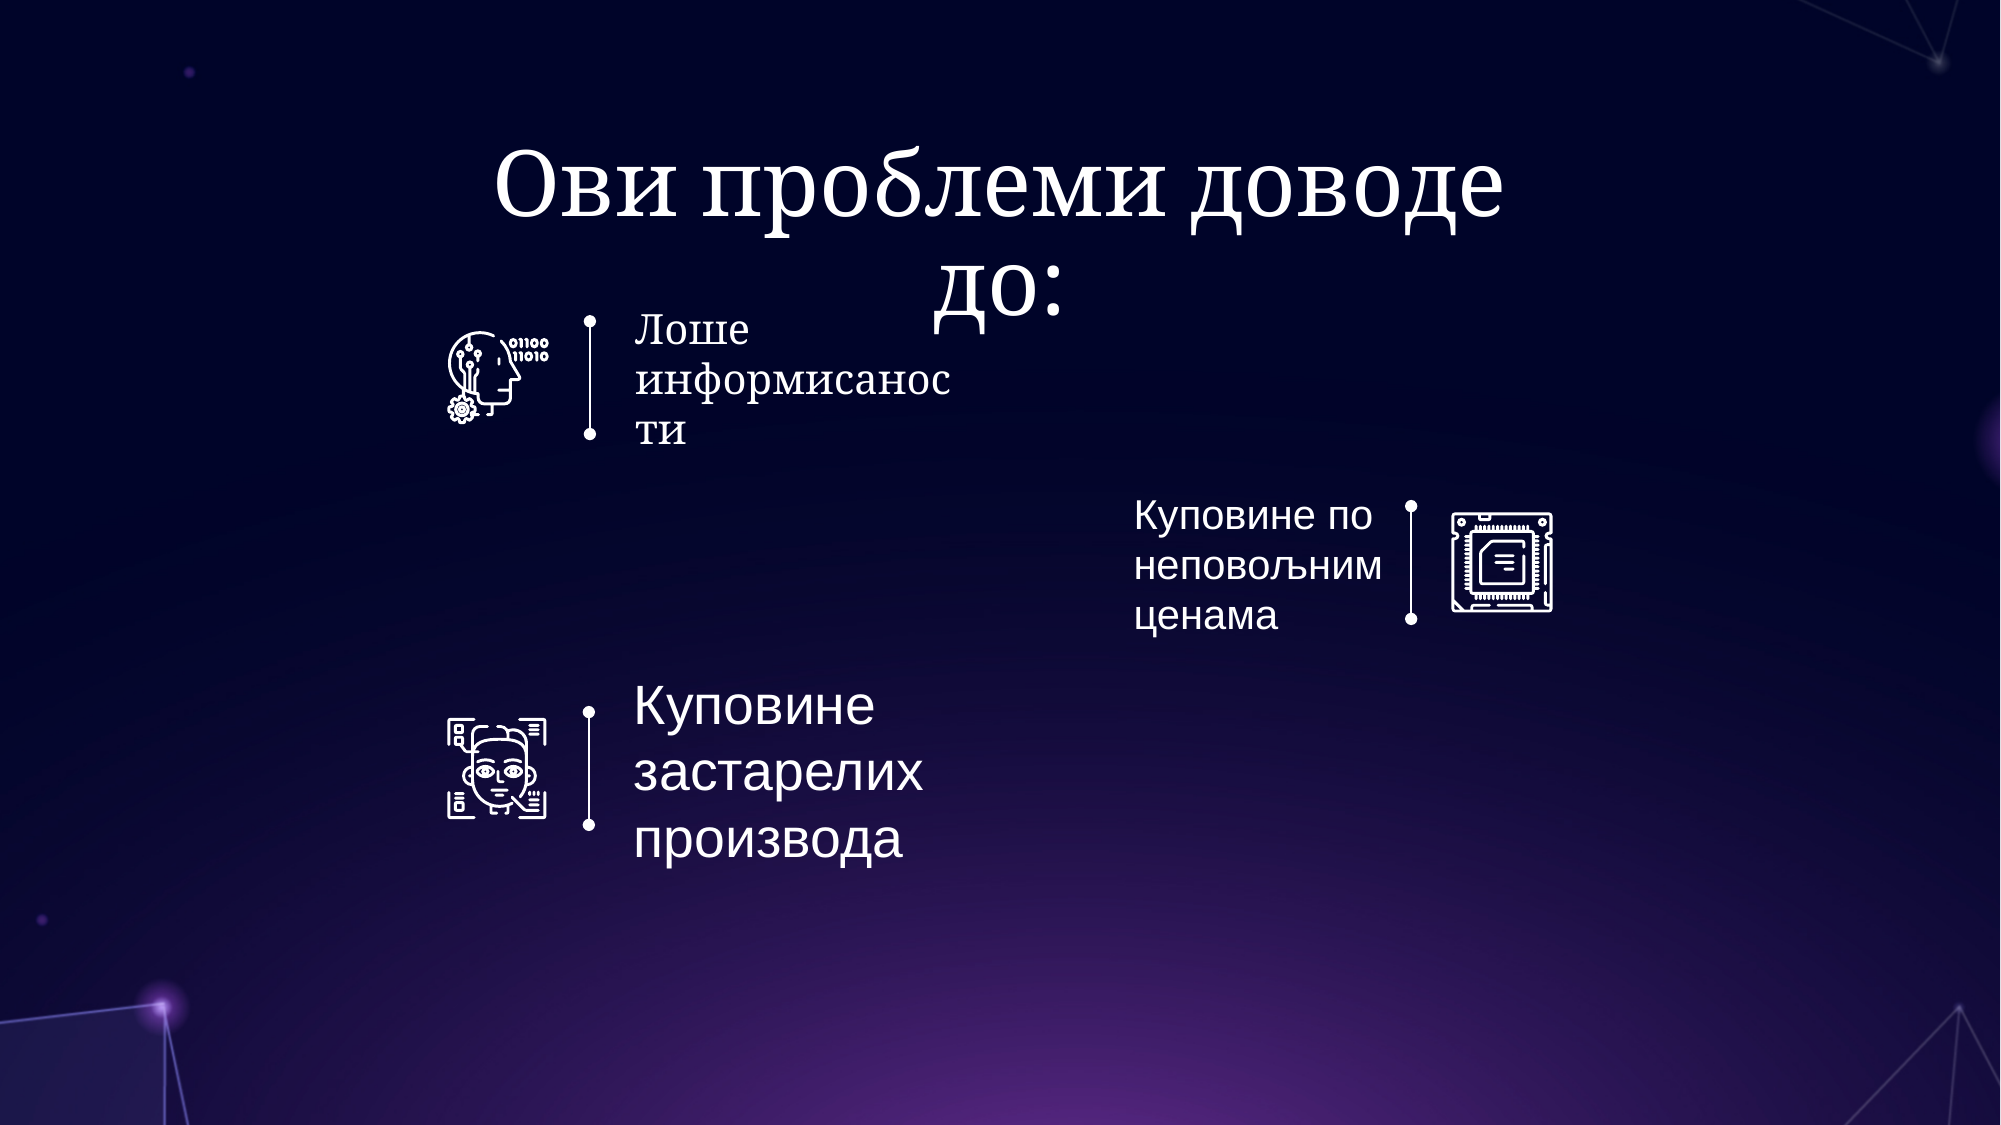

# Ови проблеми доводе до:
Лоше информисаности

Куповине по неповољним ценама

Куповине застарелих производа